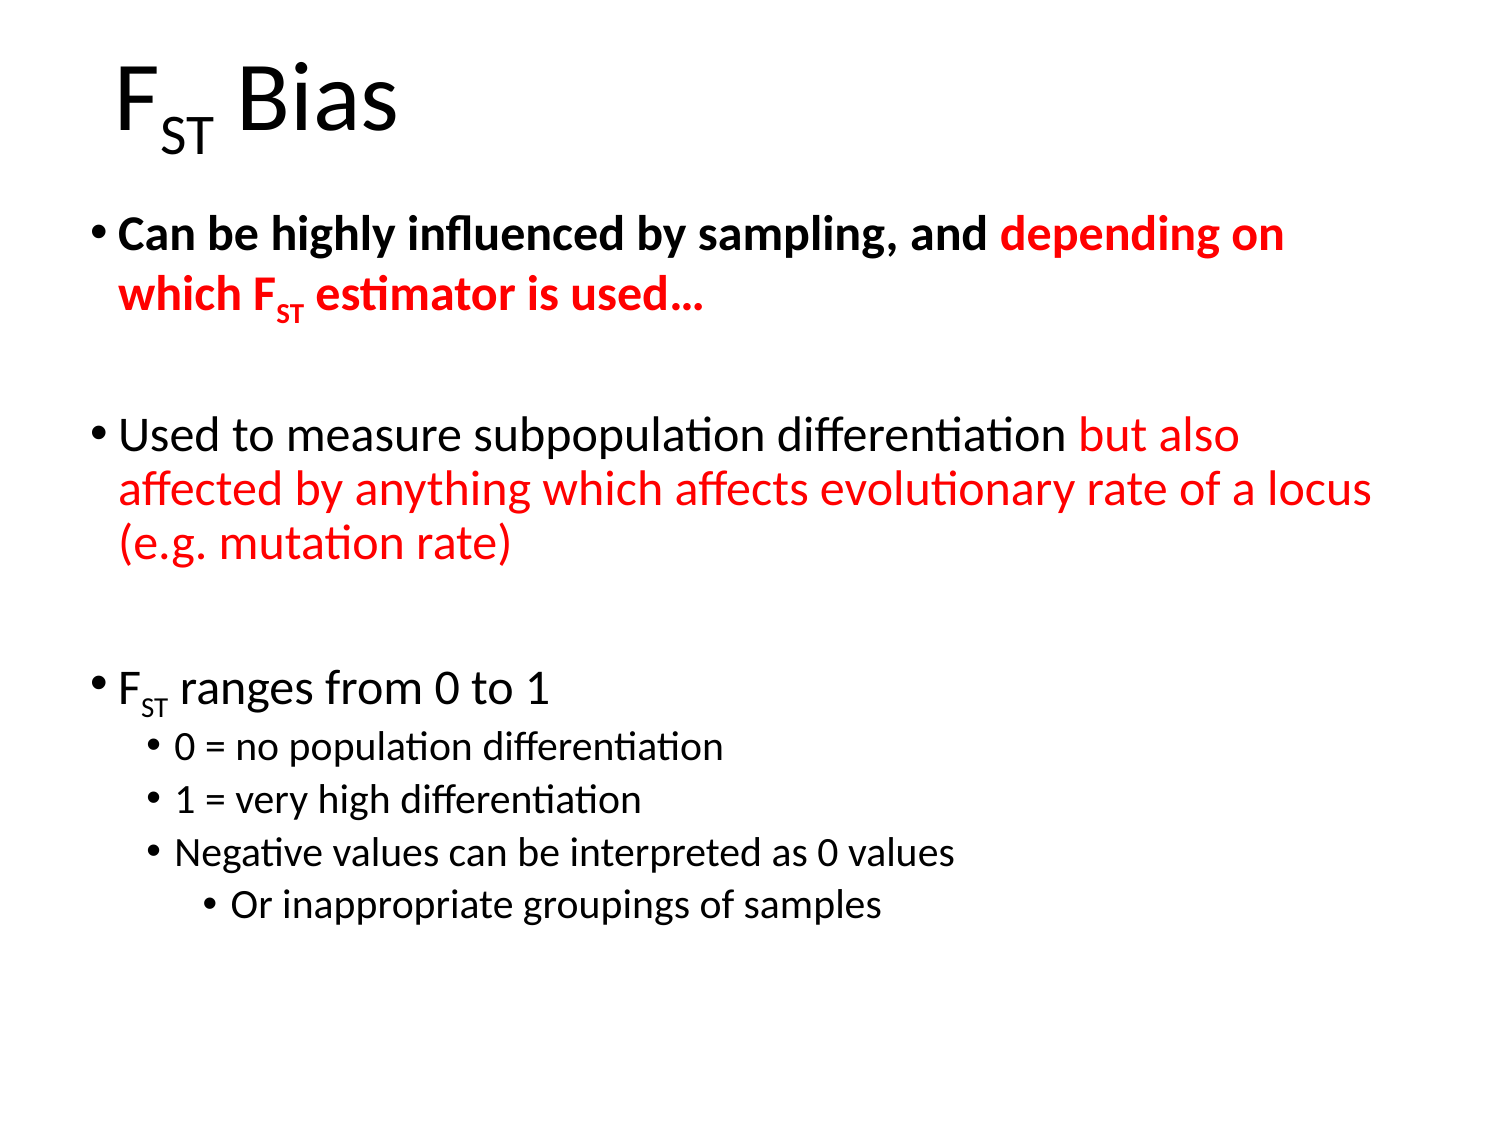

# FST Bias
Can be highly influenced by sampling, and depending on which FST estimator is used…

Used to measure subpopulation differentiation but also affected by anything which affects evolutionary rate of a locus (e.g. mutation rate)

FST ranges from 0 to 1
0 = no population differentiation
1 = very high differentiation
Negative values can be interpreted as 0 values
Or inappropriate groupings of samples